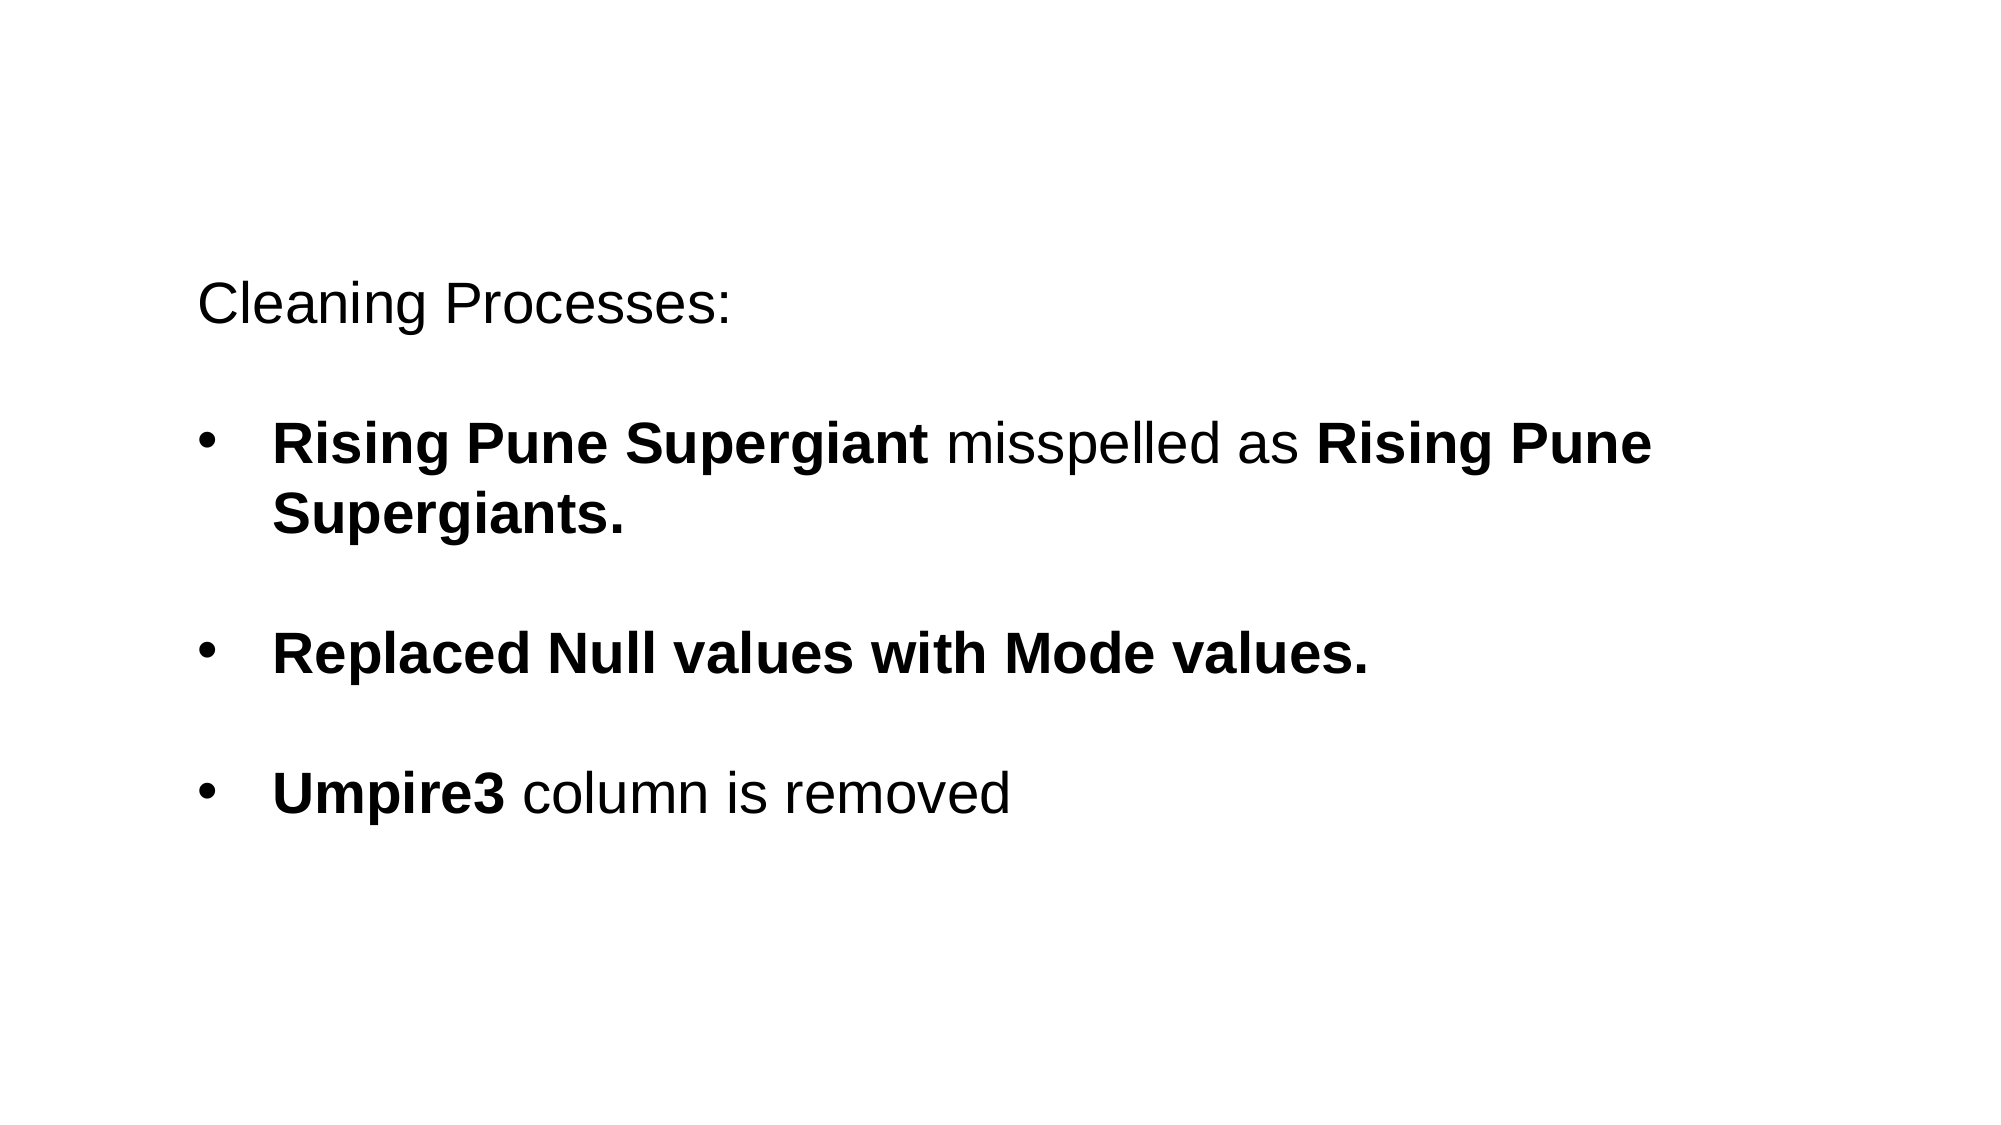

Cleaning Processes:

Rising Pune Supergiant misspelled as Rising Pune Supergiants.

Replaced Null values with Mode values.

Umpire3 column is removed